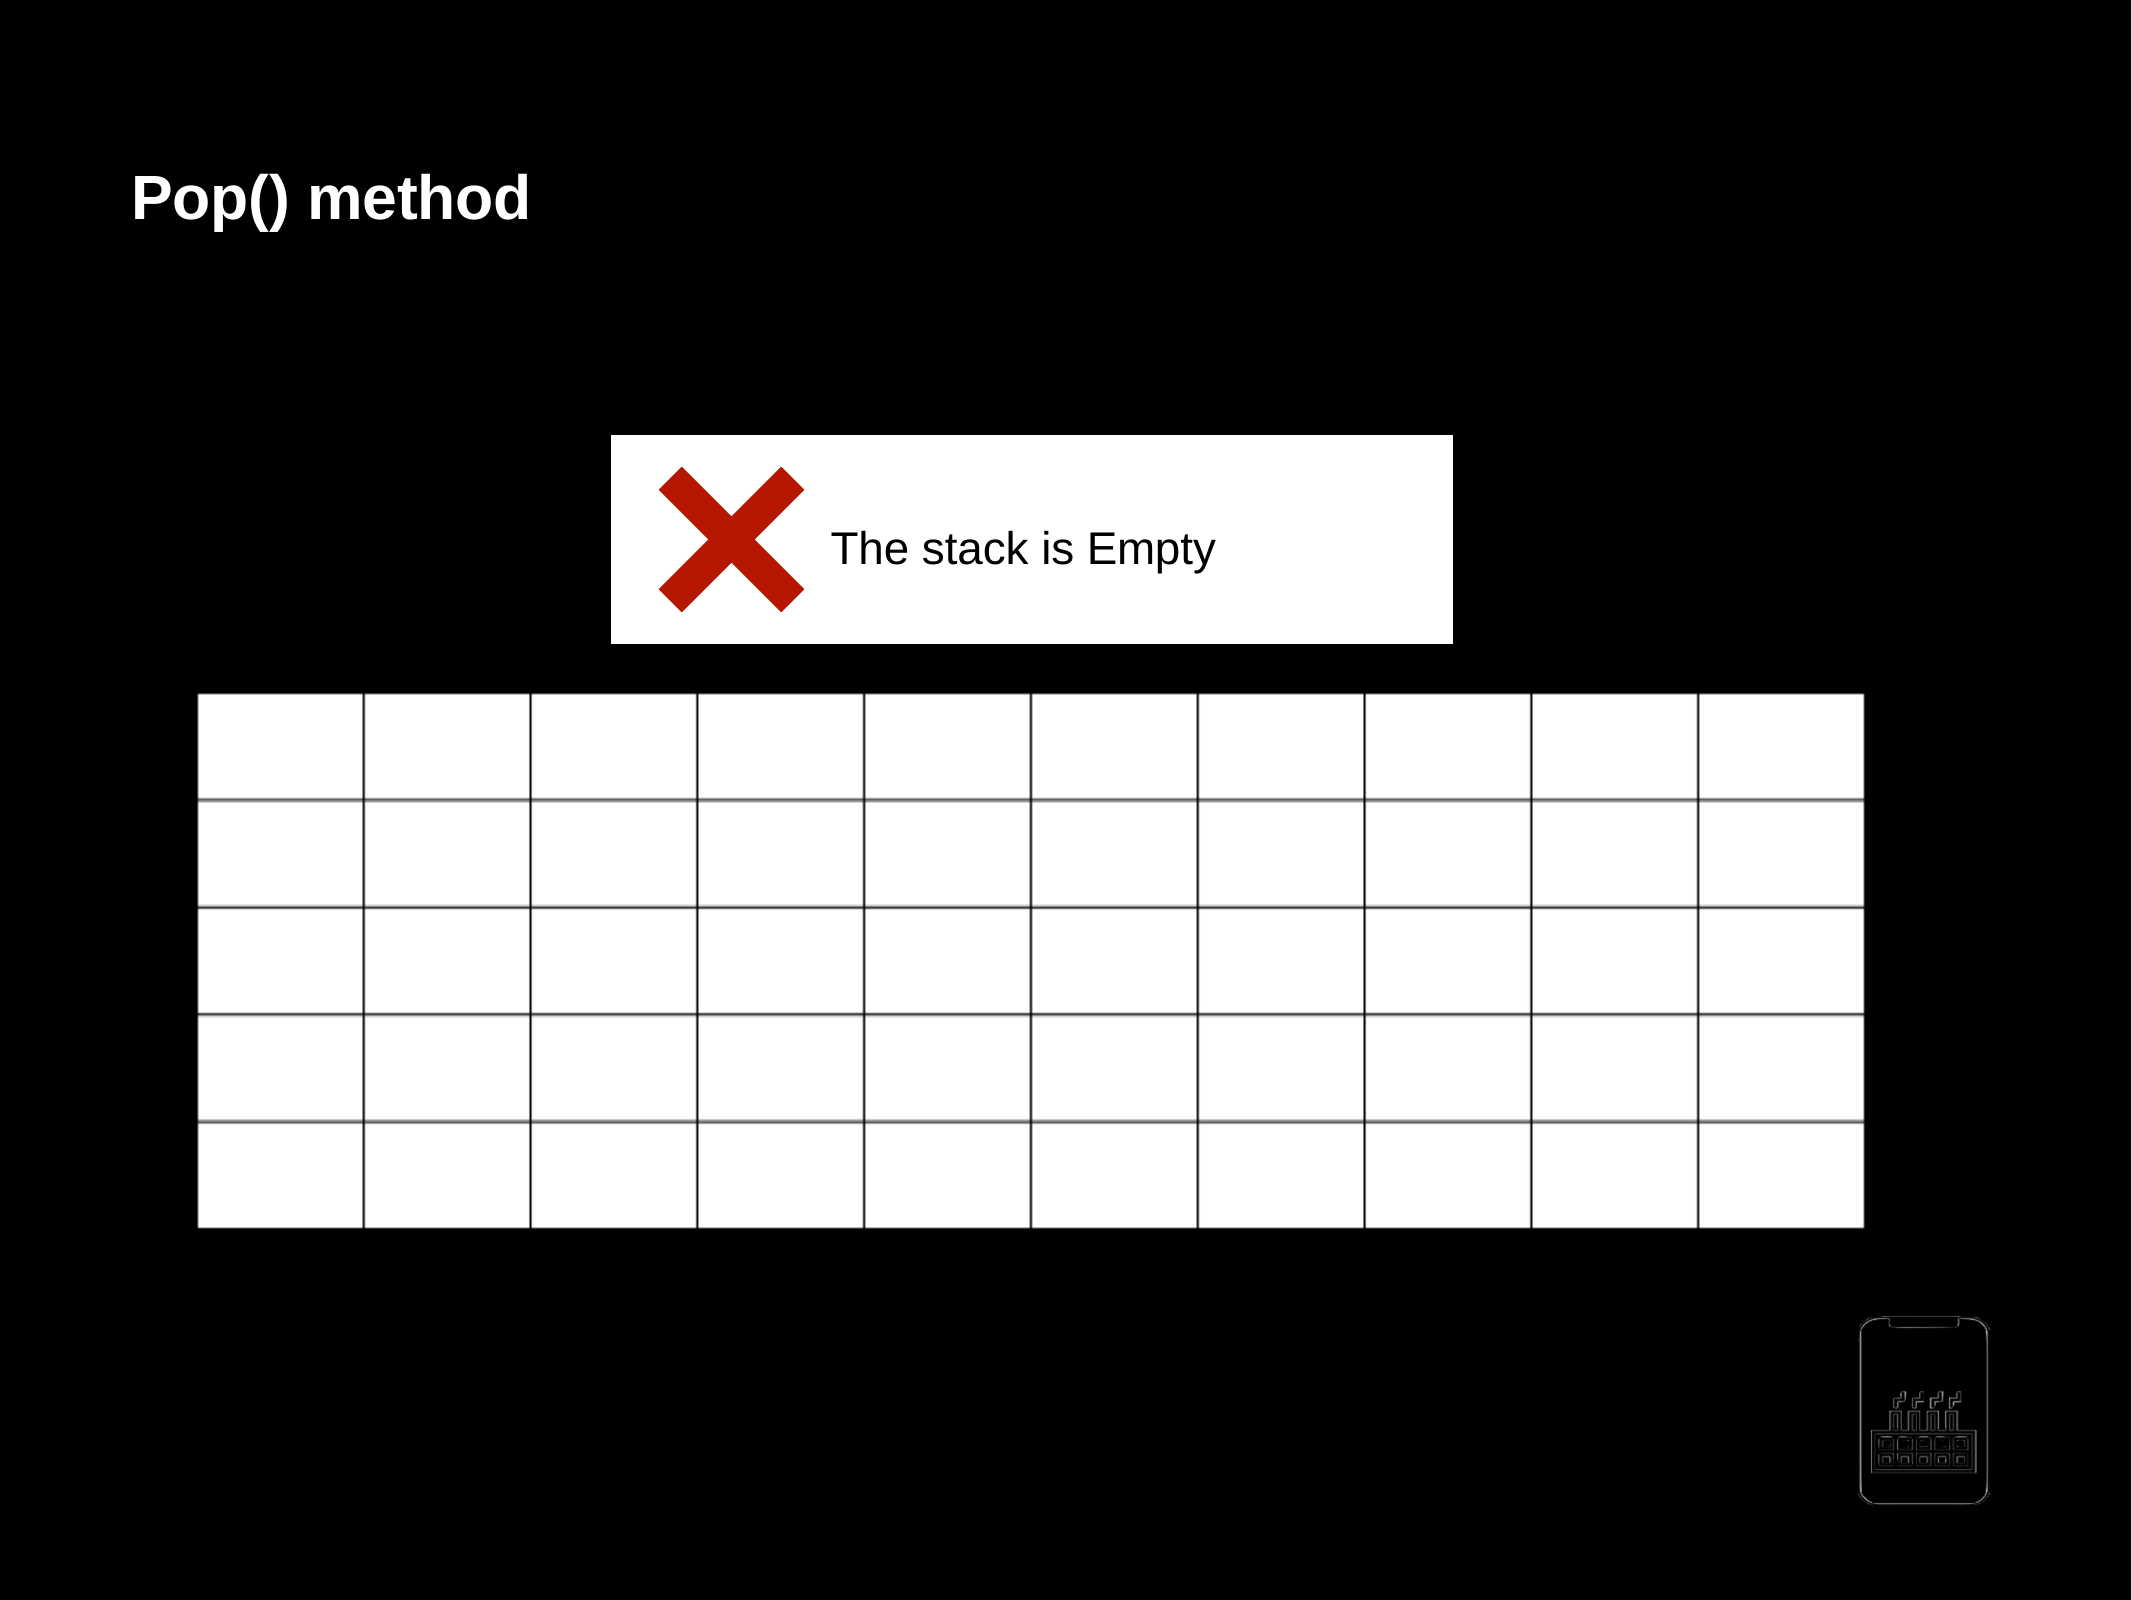

Pop() method
customStack =[]

customStack.pop()
The stack is Empty

AppMillers
www.appmillers.com